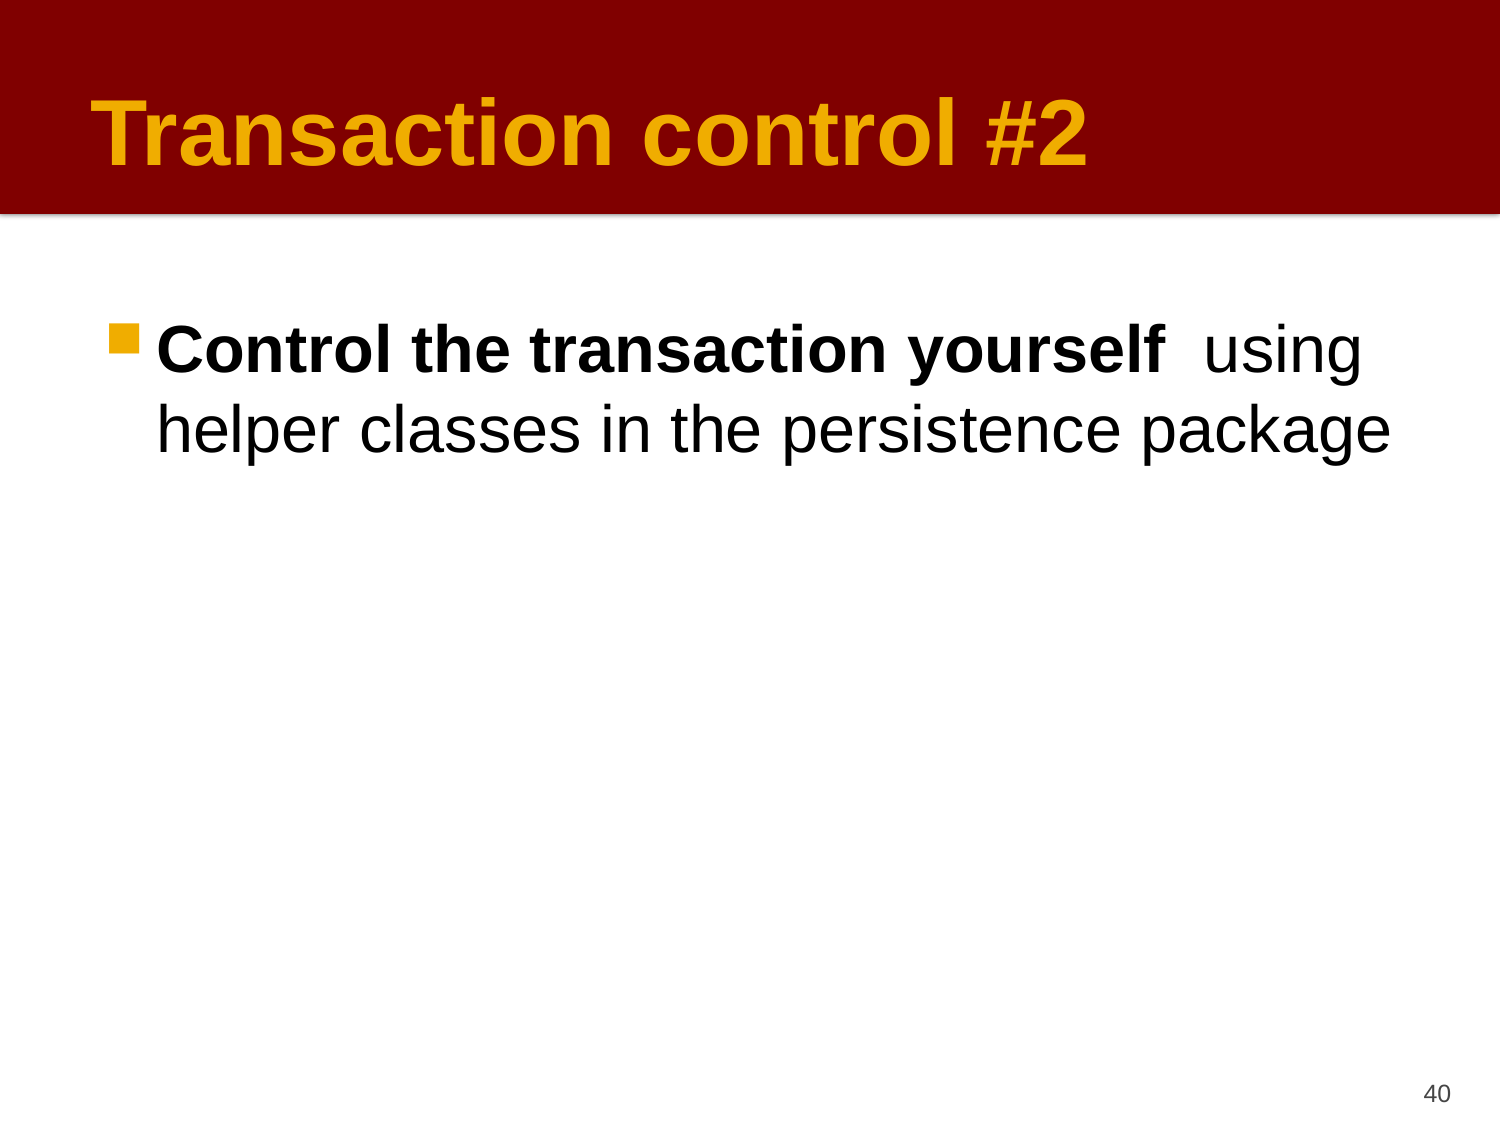

# Transaction control #2
Control the transaction yourself  using helper classes in the persistence package
40